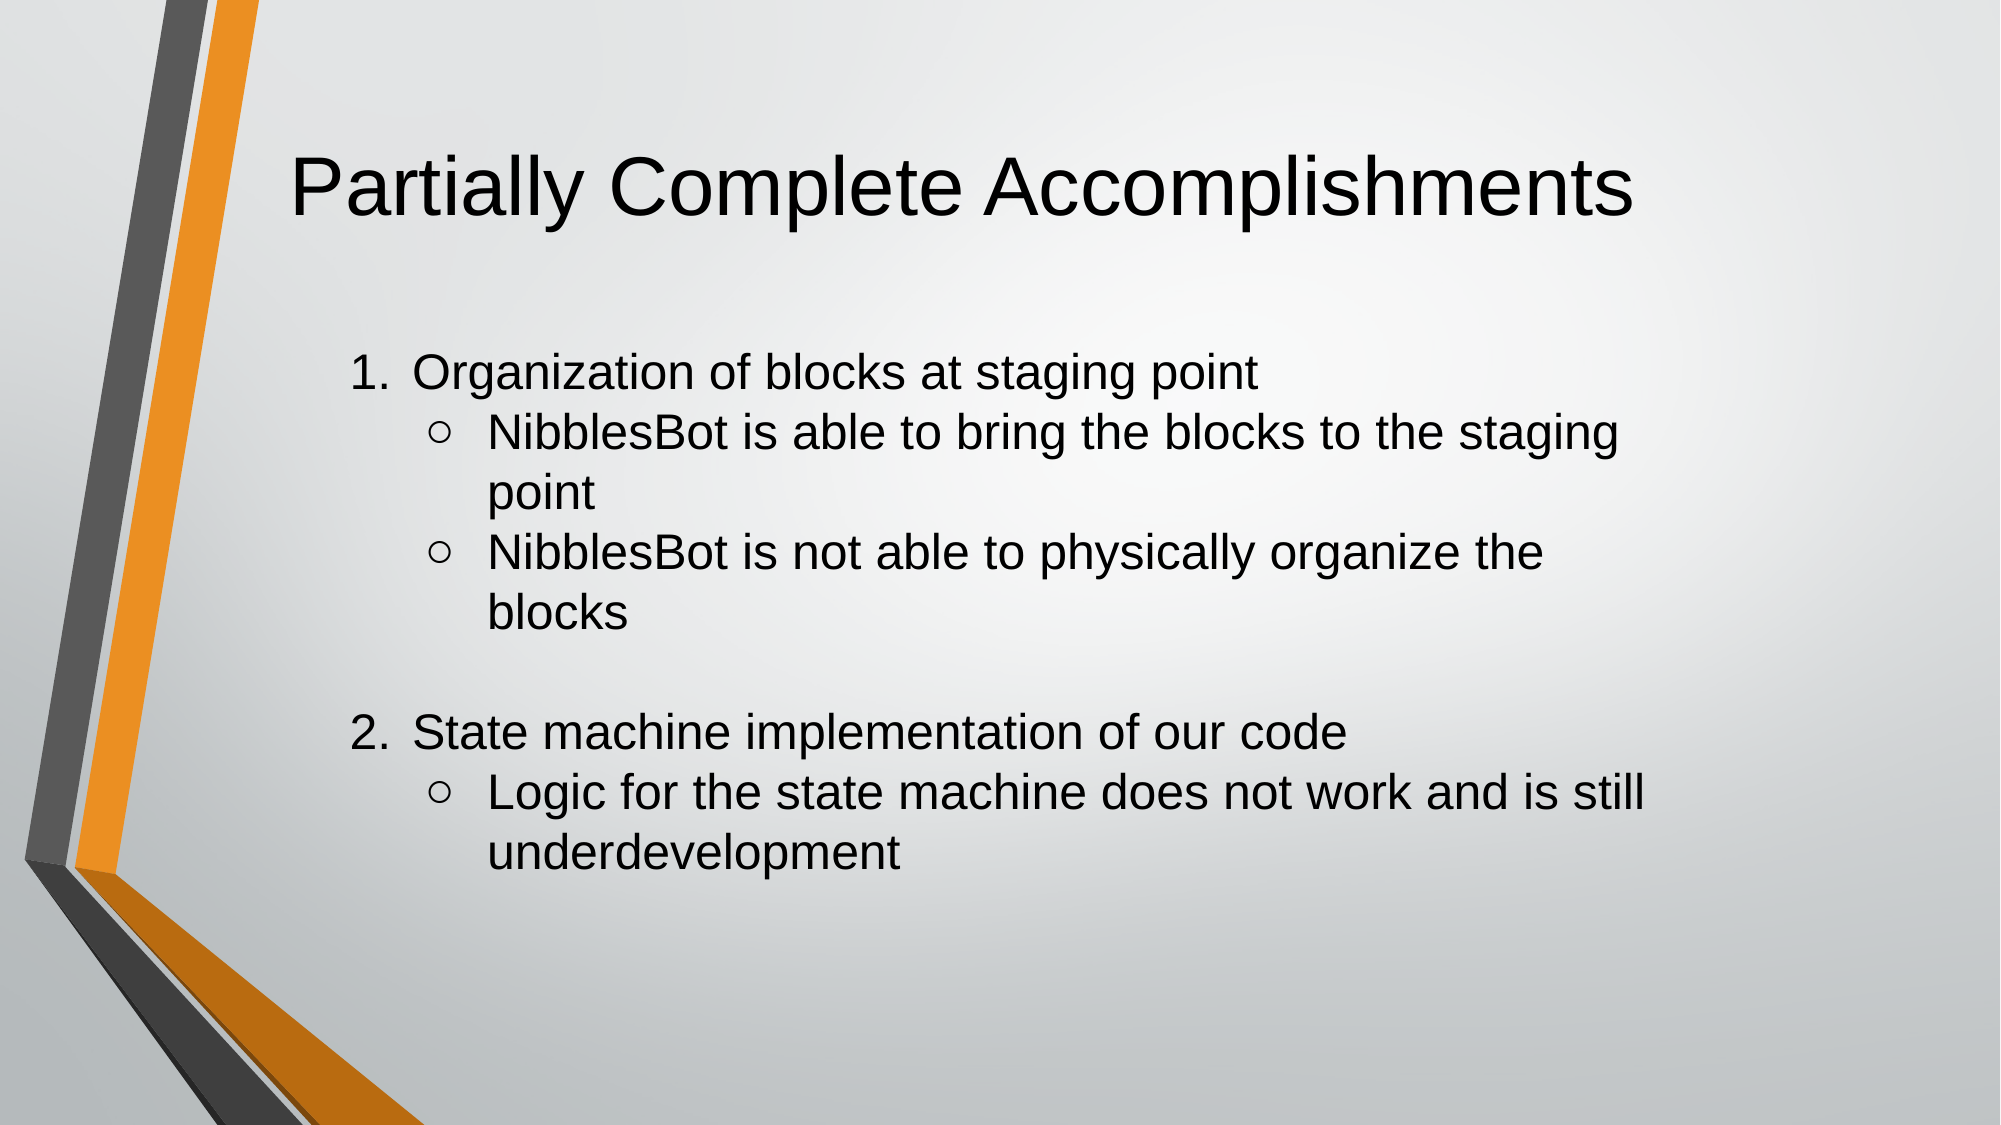

Partially Complete Accomplishments
Organization of blocks at staging point
NibblesBot is able to bring the blocks to the staging point
NibblesBot is not able to physically organize the blocks

State machine implementation of our code
Logic for the state machine does not work and is still underdevelopment